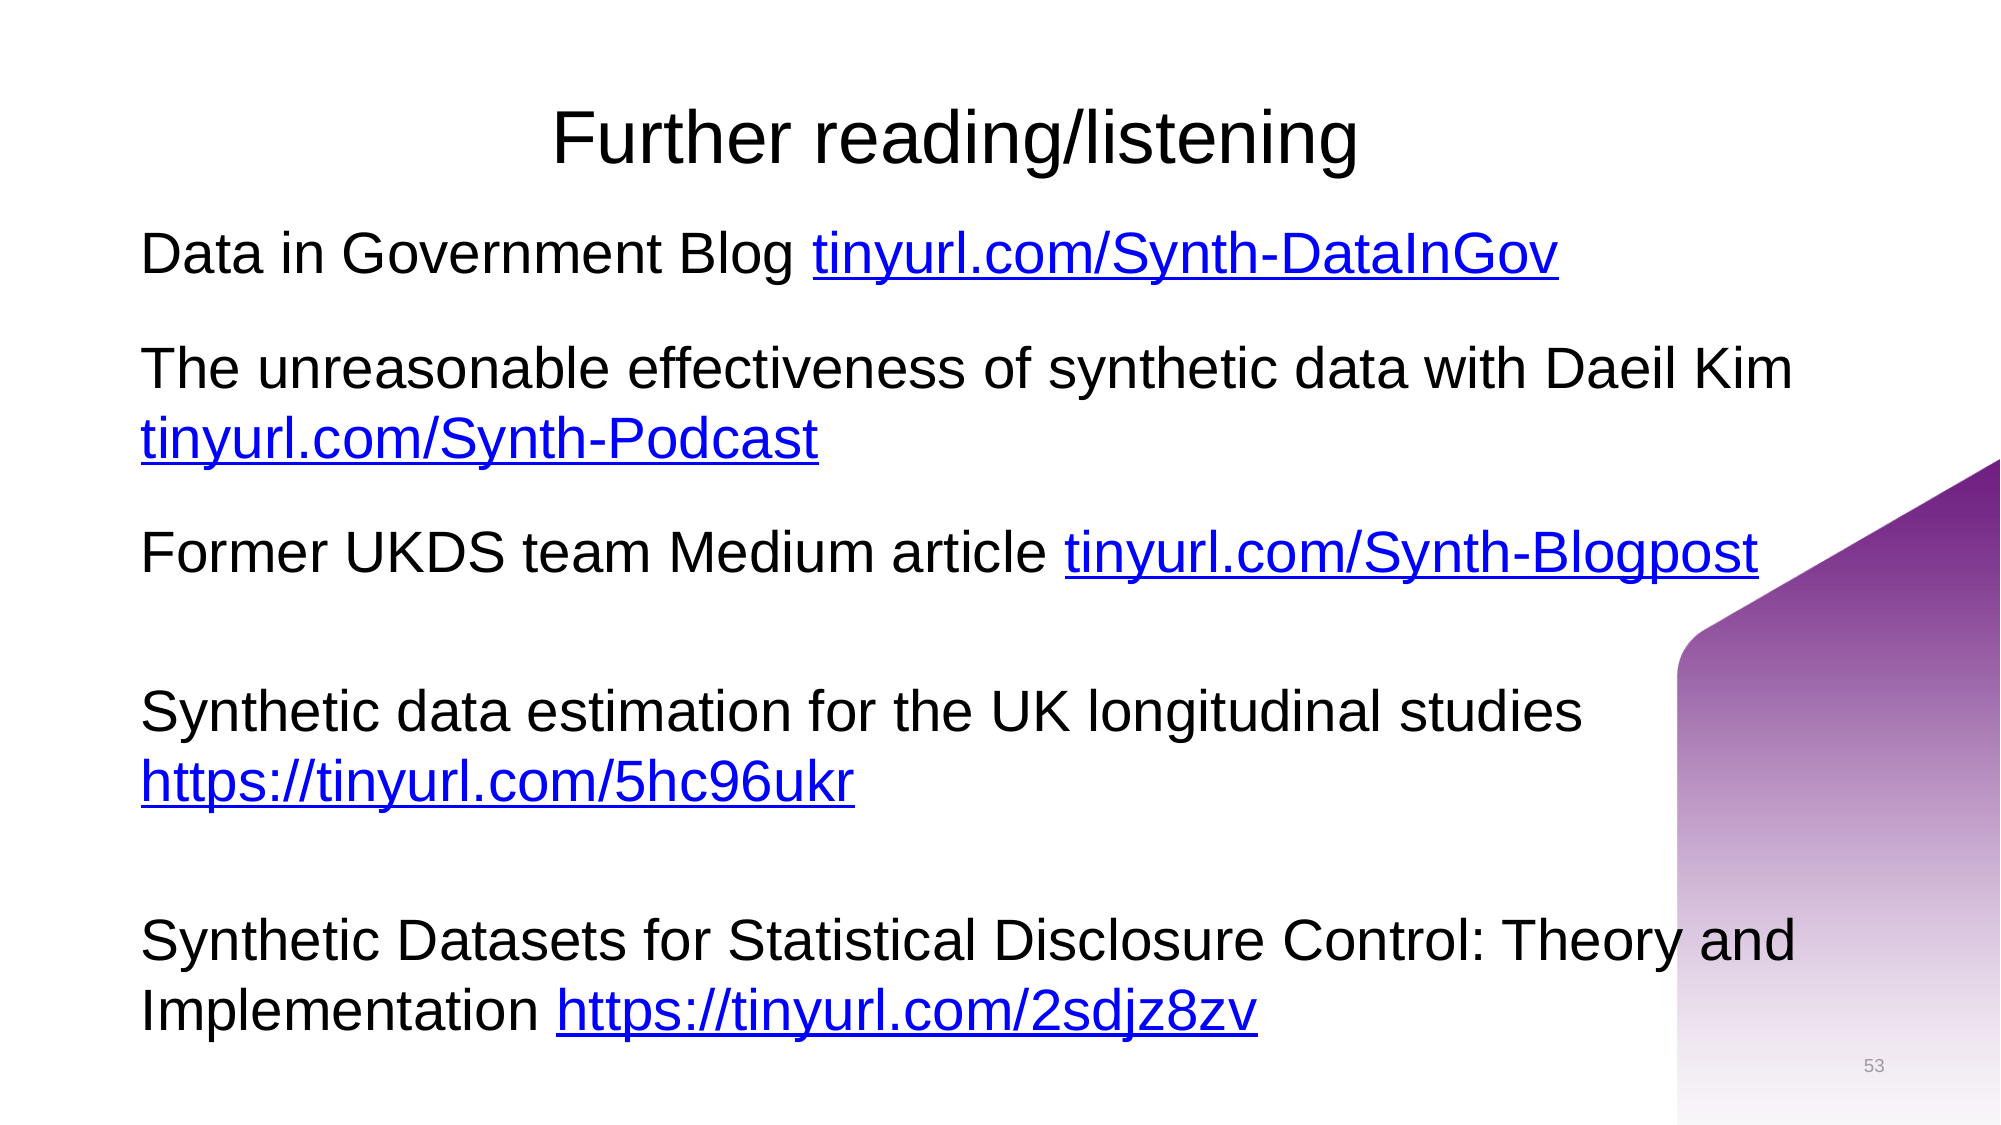

# Further reading/listening
Data in Government Blog tinyurl.com/Synth-DataInGov
The unreasonable effectiveness of synthetic data with Daeil Kim tinyurl.com/Synth-Podcast
Former UKDS team Medium article tinyurl.com/Synth-Blogpost
Synthetic data estimation for the UK longitudinal studies https://tinyurl.com/5hc96ukr
Synthetic Datasets for Statistical Disclosure Control: Theory and Implementation https://tinyurl.com/2sdjz8zv

53